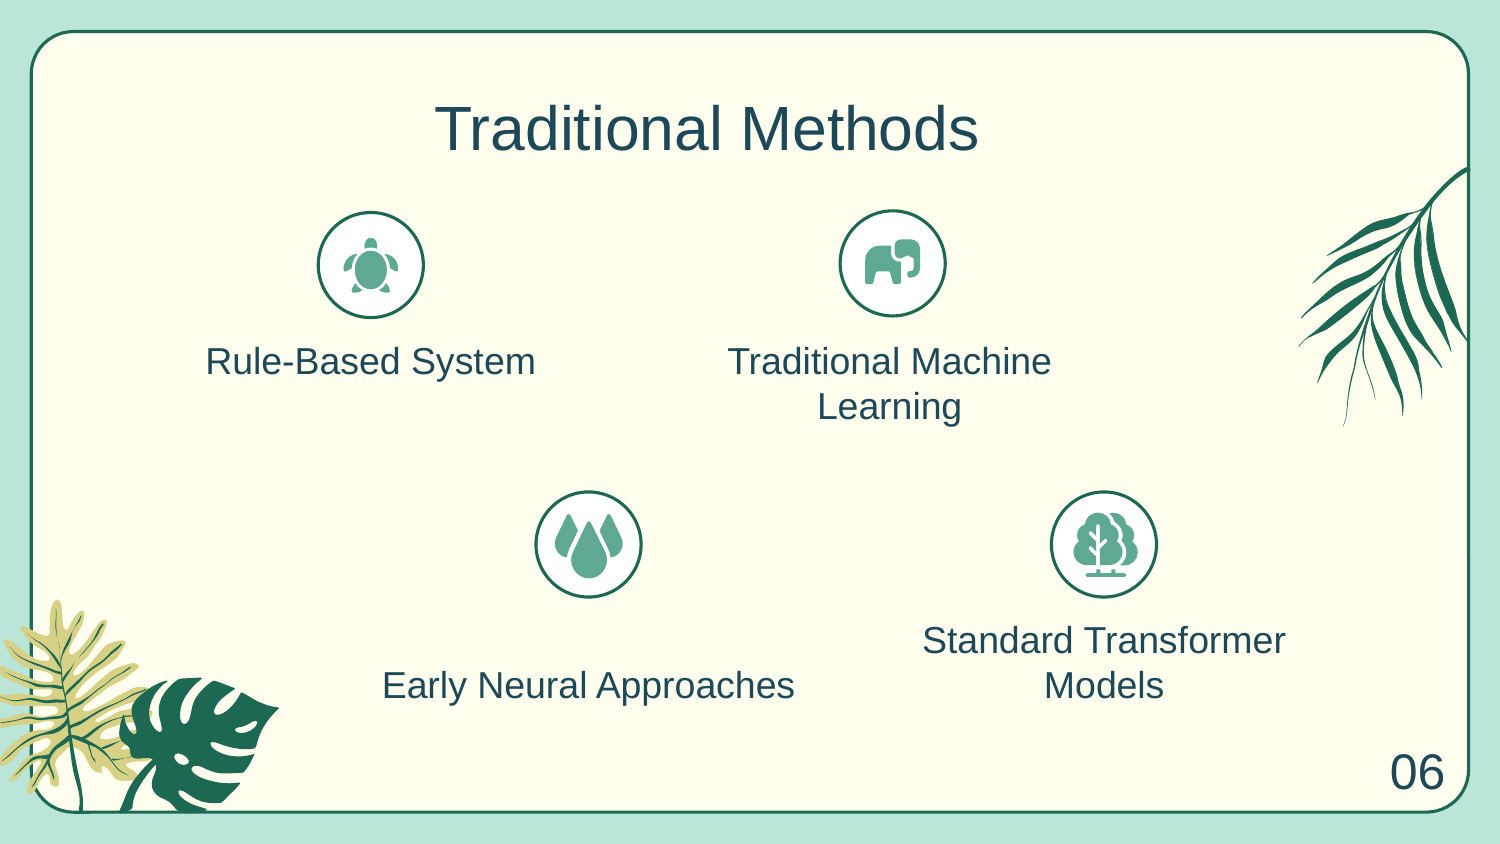

# Traditional Methods

Rule-Based System

Traditional Machine Learning

Early Neural Approaches
Standard Transformer Models

06